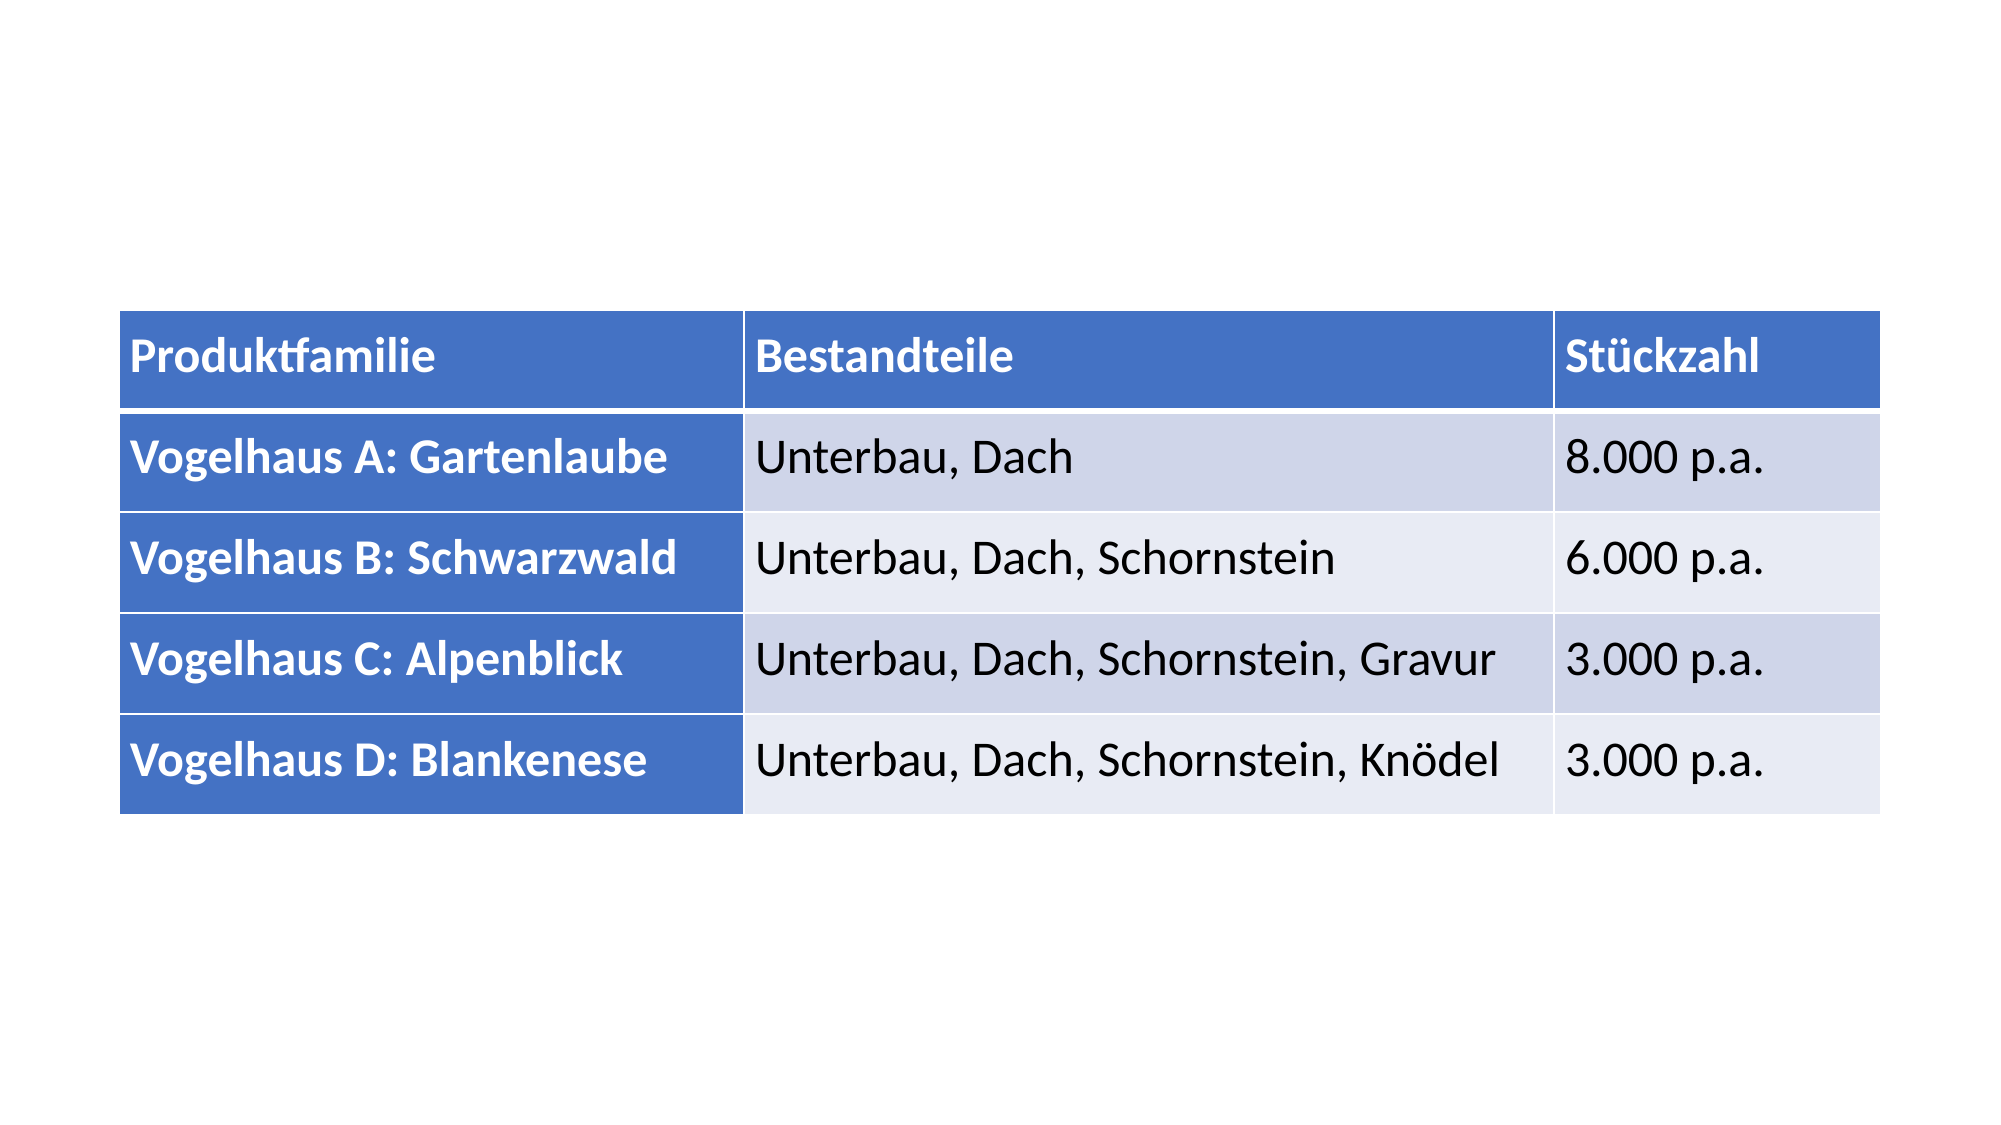

| Produktfamilie | Bestandteile | Stückzahl |
| --- | --- | --- |
| Vogelhaus A: Gartenlaube | Unterbau, Dach | 8.000 p.a. |
| Vogelhaus B: Schwarzwald | Unterbau, Dach, Schornstein | 6.000 p.a. |
| Vogelhaus C: Alpenblick | Unterbau, Dach, Schornstein, Gravur | 3.000 p.a. |
| Vogelhaus D: Blankenese | Unterbau, Dach, Schornstein, Knödel | 3.000 p.a. |